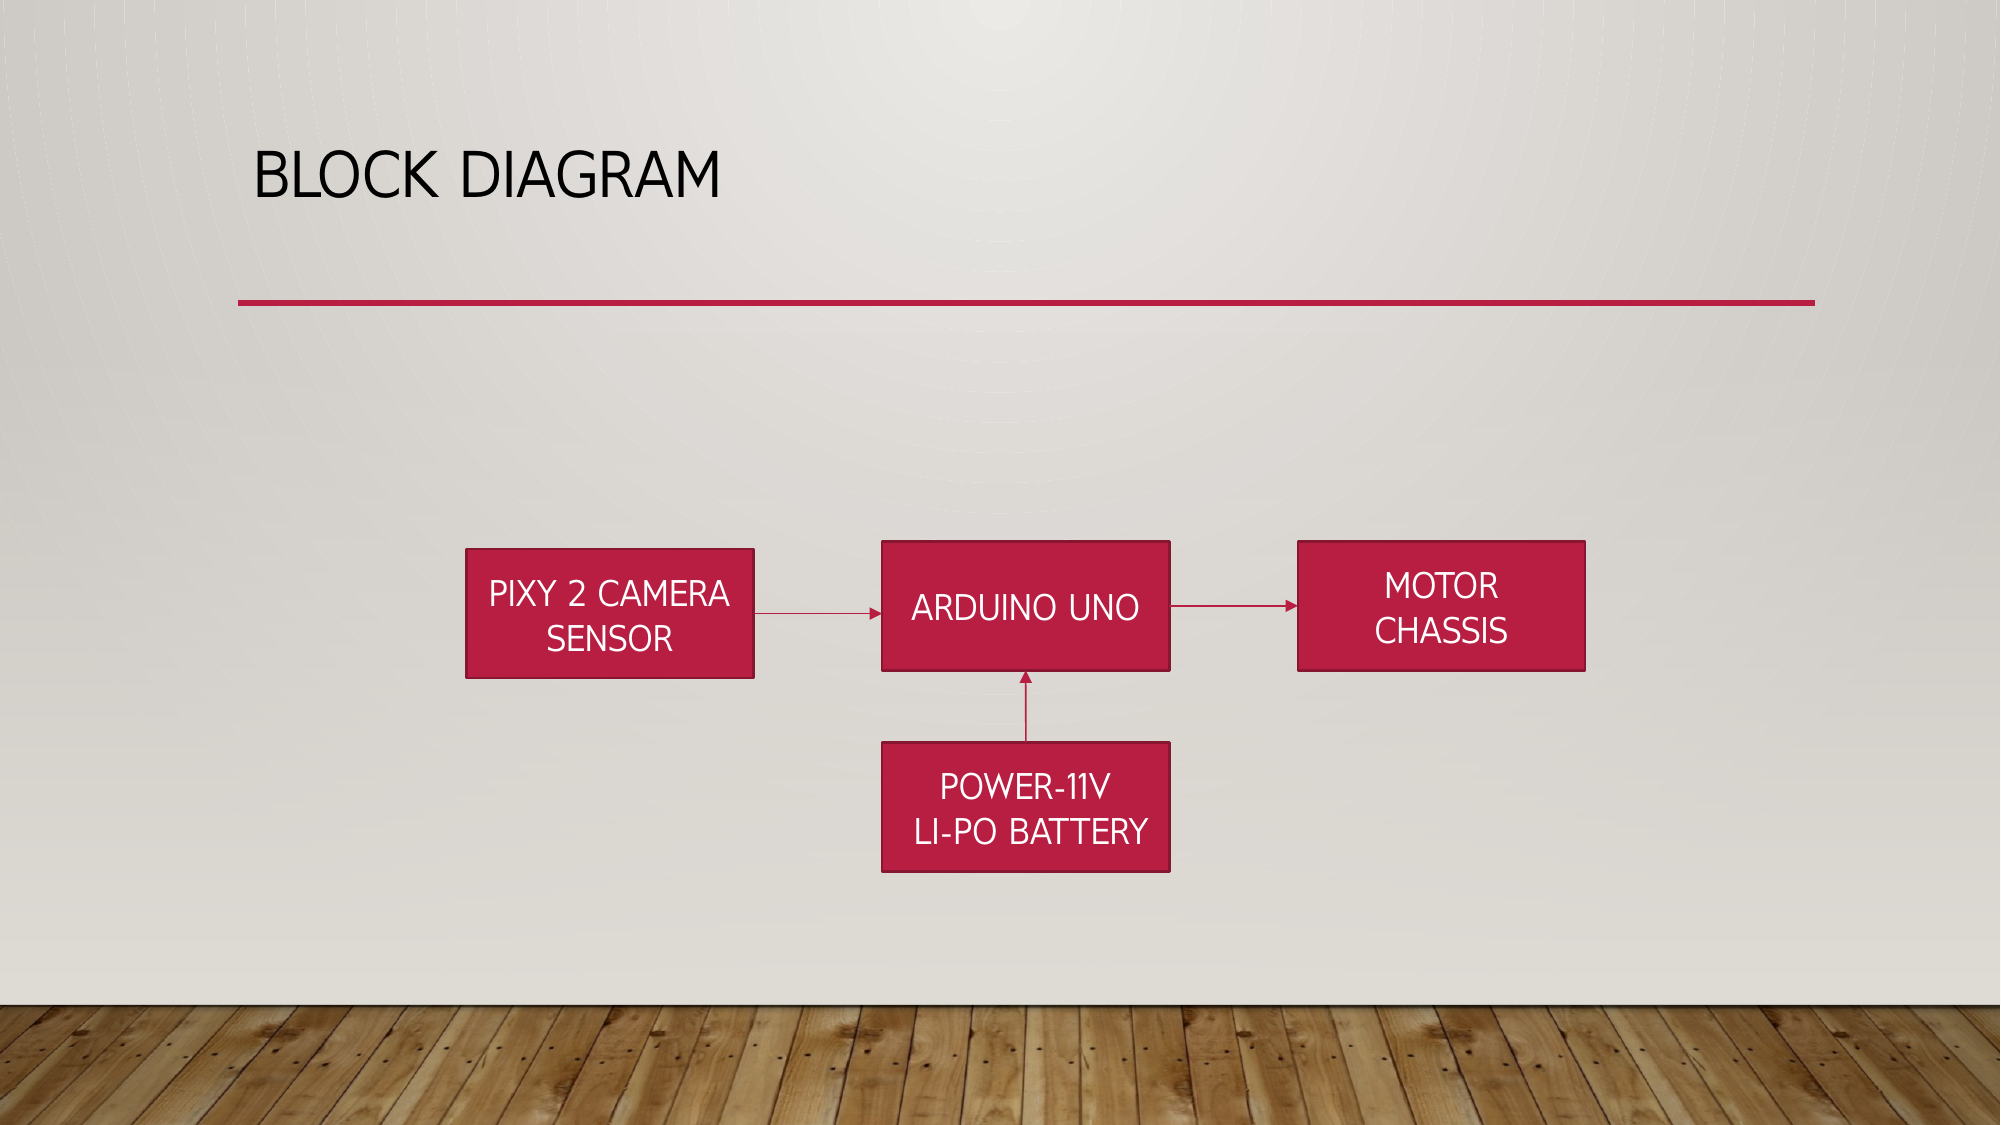

# BLOCK DIAGRAM

ARDUINO UNO
MOTOR CHASSIS
PIXY 2 CAMERA SENSOR
POWER-11V
 LI-PO BATTERY